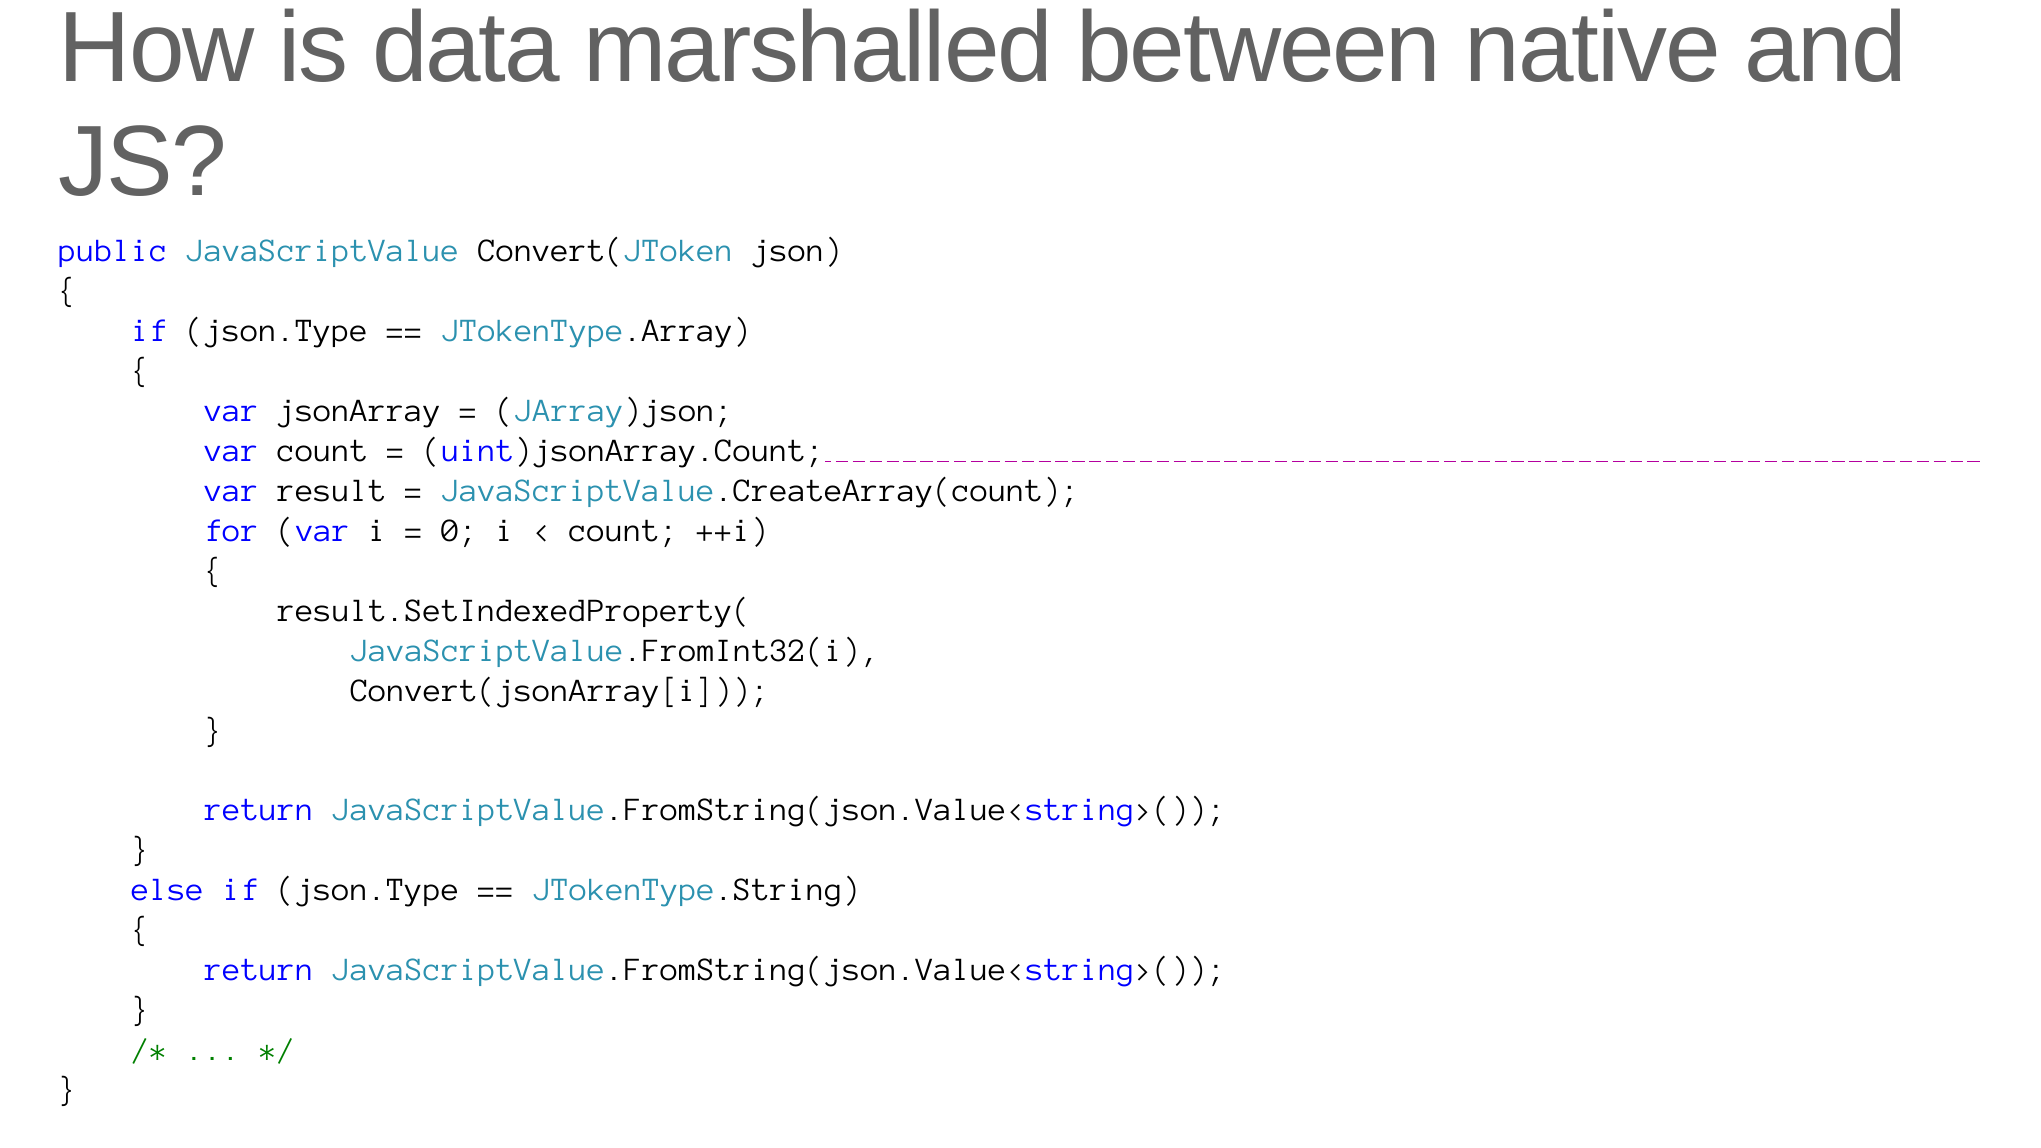

How is data marshalled between native and JS?
public JavaScriptValue Convert(JToken json)
{
    if (json.Type == JTokenType.Array)
    {
        var jsonArray = (JArray)json;
        var count = (uint)jsonArray.Count;
        var result = JavaScriptValue.CreateArray(count);
        for (var i = 0; i < count; ++i)
        {
            result.SetIndexedProperty(
                JavaScriptValue.FromInt32(i),
                Convert(jsonArray[i]));
        }

        return JavaScriptValue.FromString(json.Value<string>());
    }
    else if (json.Type == JTokenType.String)
    {
        return JavaScriptValue.FromString(json.Value<string>());
    }
    /* ... */
}